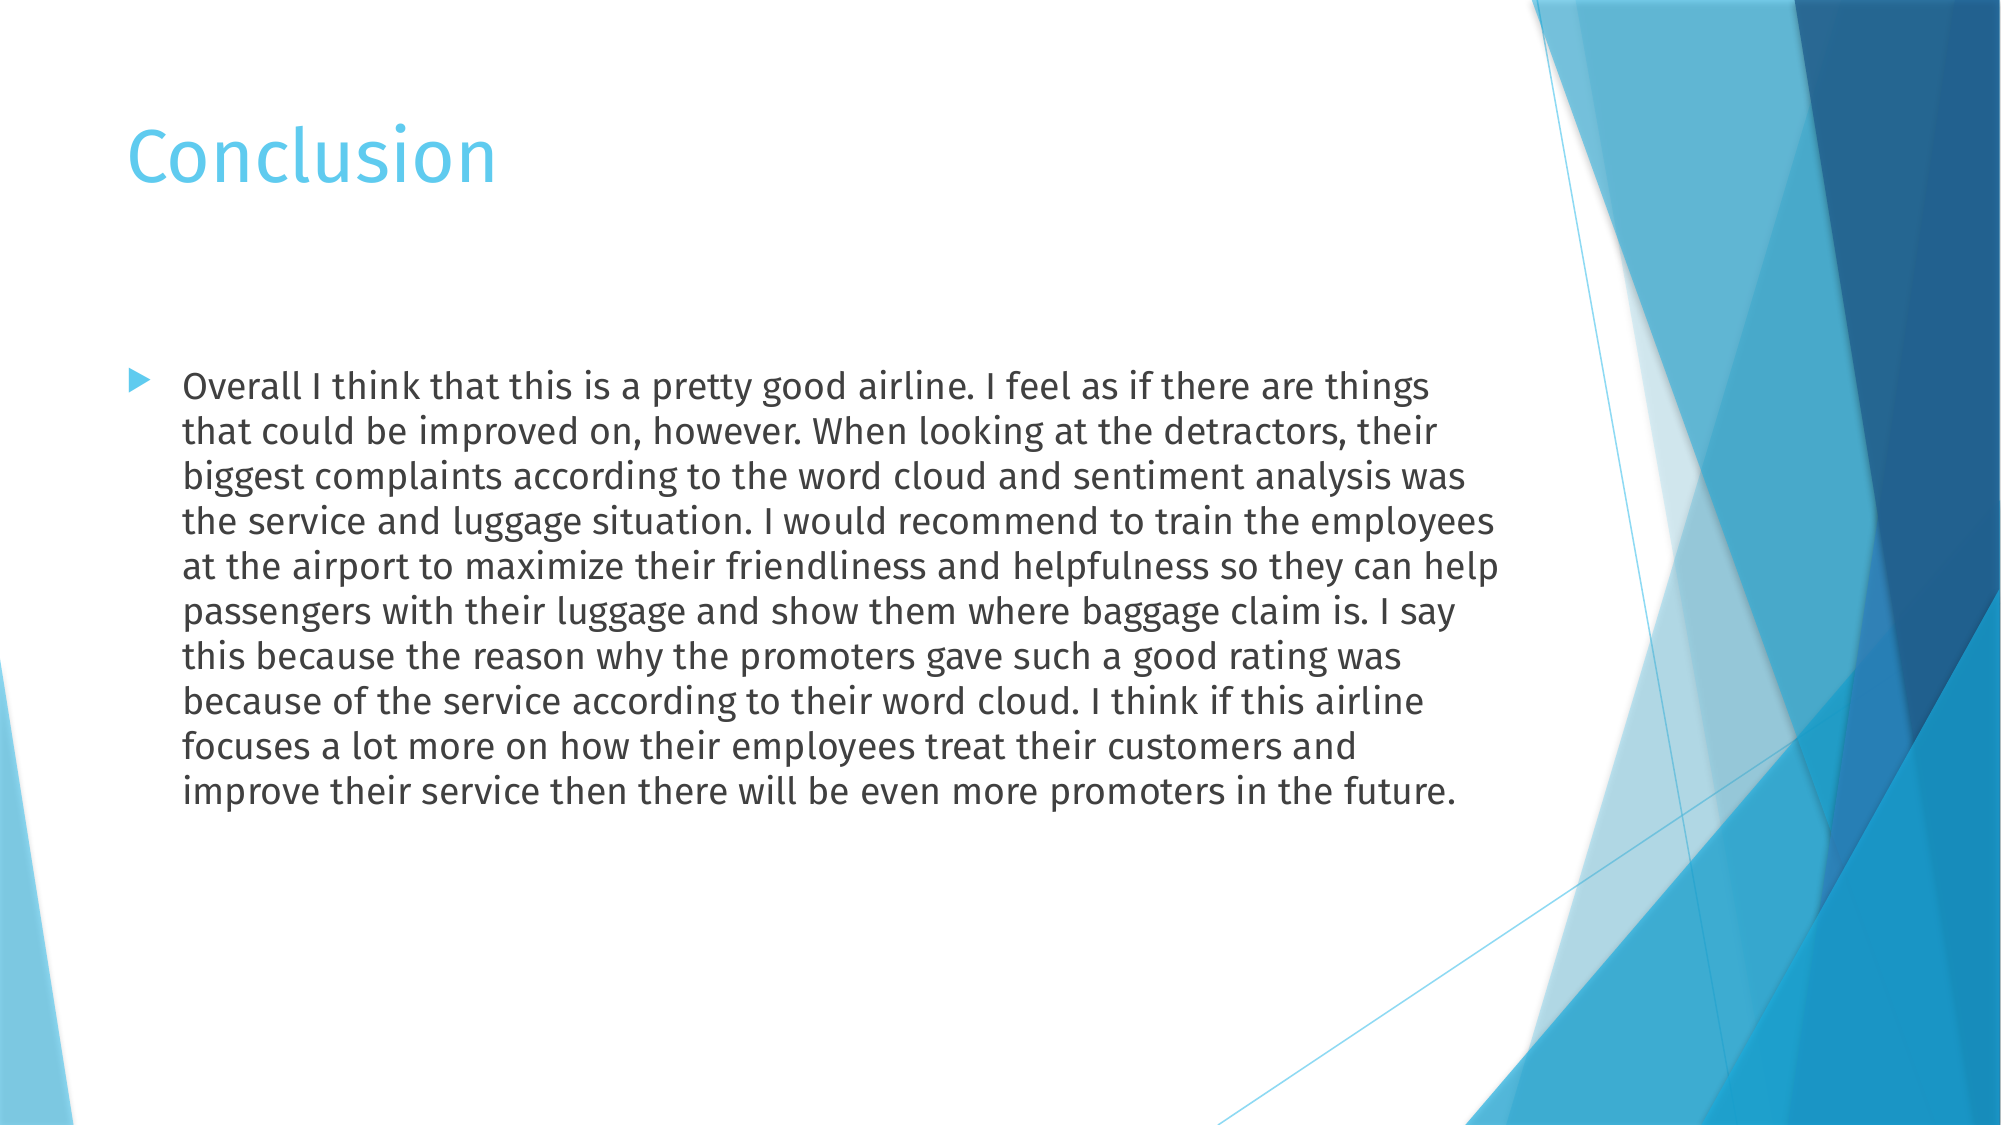

# Conclusion
Overall I think that this is a pretty good airline. I feel as if there are things that could be improved on, however. When looking at the detractors, their biggest complaints according to the word cloud and sentiment analysis was the service and luggage situation. I would recommend to train the employees at the airport to maximize their friendliness and helpfulness so they can help passengers with their luggage and show them where baggage claim is. I say this because the reason why the promoters gave such a good rating was because of the service according to their word cloud. I think if this airline focuses a lot more on how their employees treat their customers and improve their service then there will be even more promoters in the future.